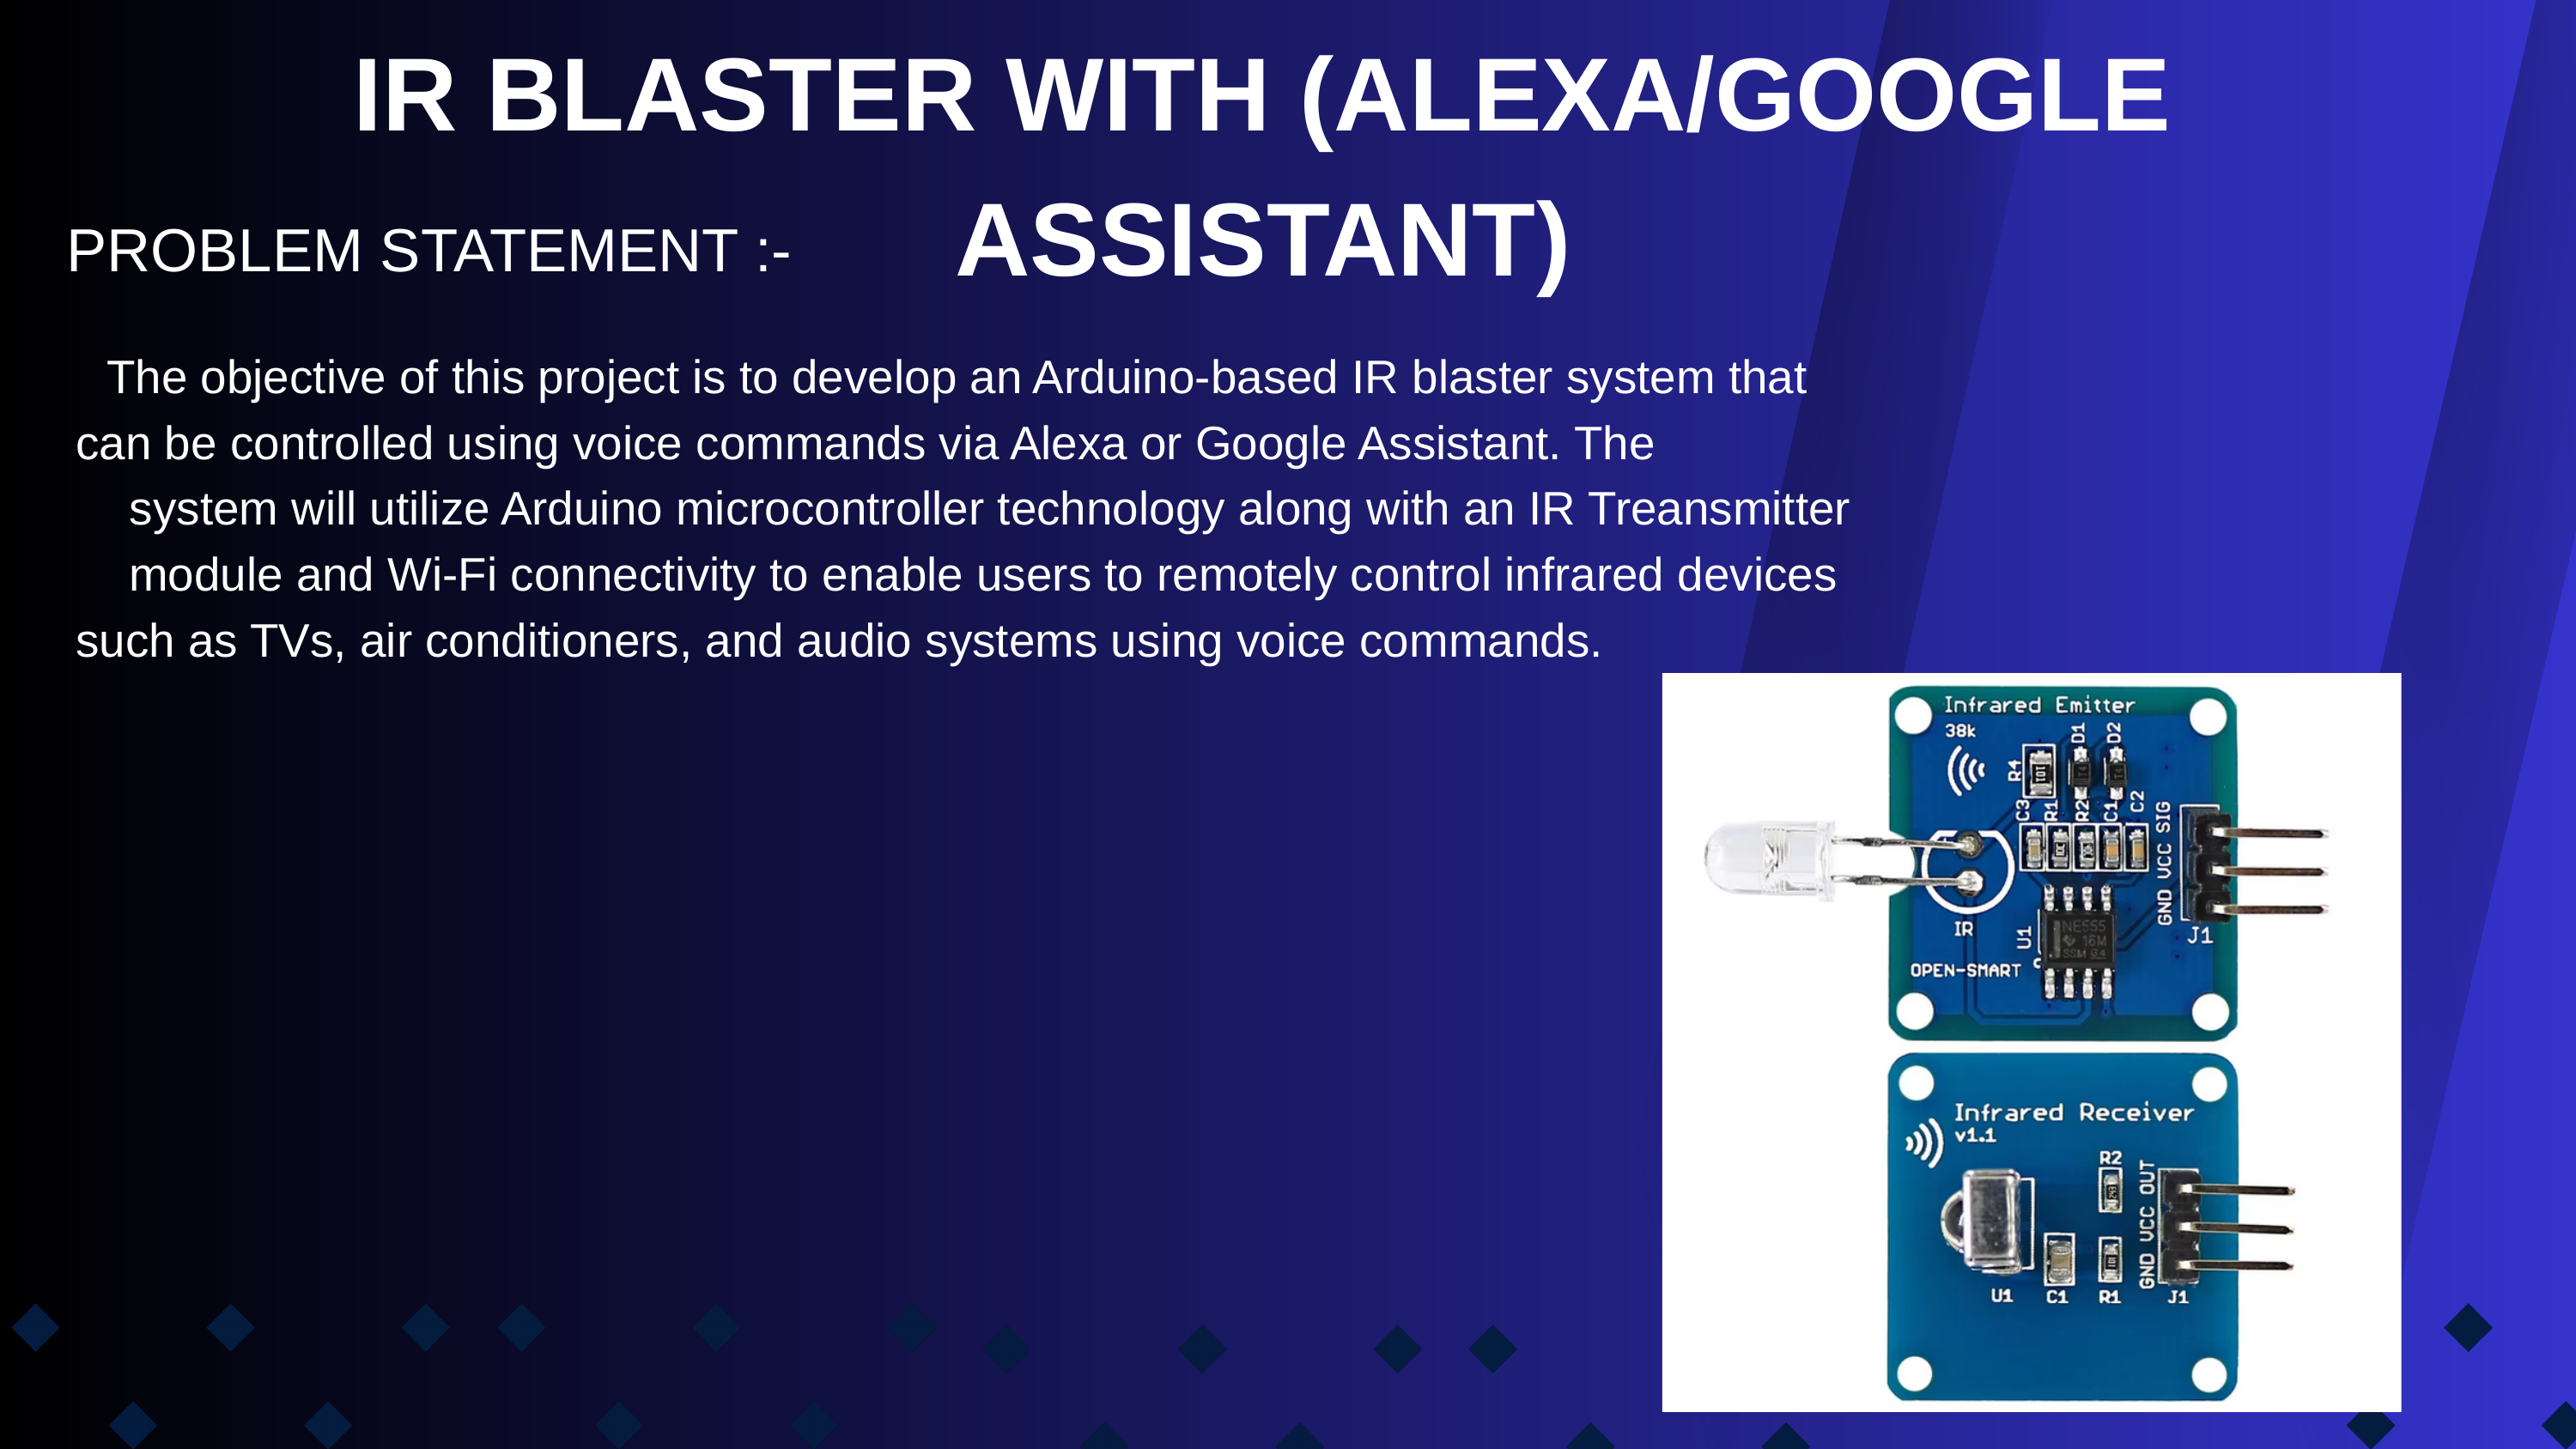

IR BLASTER WITH (ALEXA/GOOGLE ASSISTANT)
PROBLEM STATEMENT :-
The objective of this project is to develop an Arduino-based IR blaster system that
can be controlled using voice commands via Alexa or Google Assistant. The
        system will utilize Arduino microcontroller technology along with an IR Treansmitter
  module and Wi-Fi connectivity to enable users to remotely control infrared devices
such as TVs, air conditioners, and audio systems using voice commands.